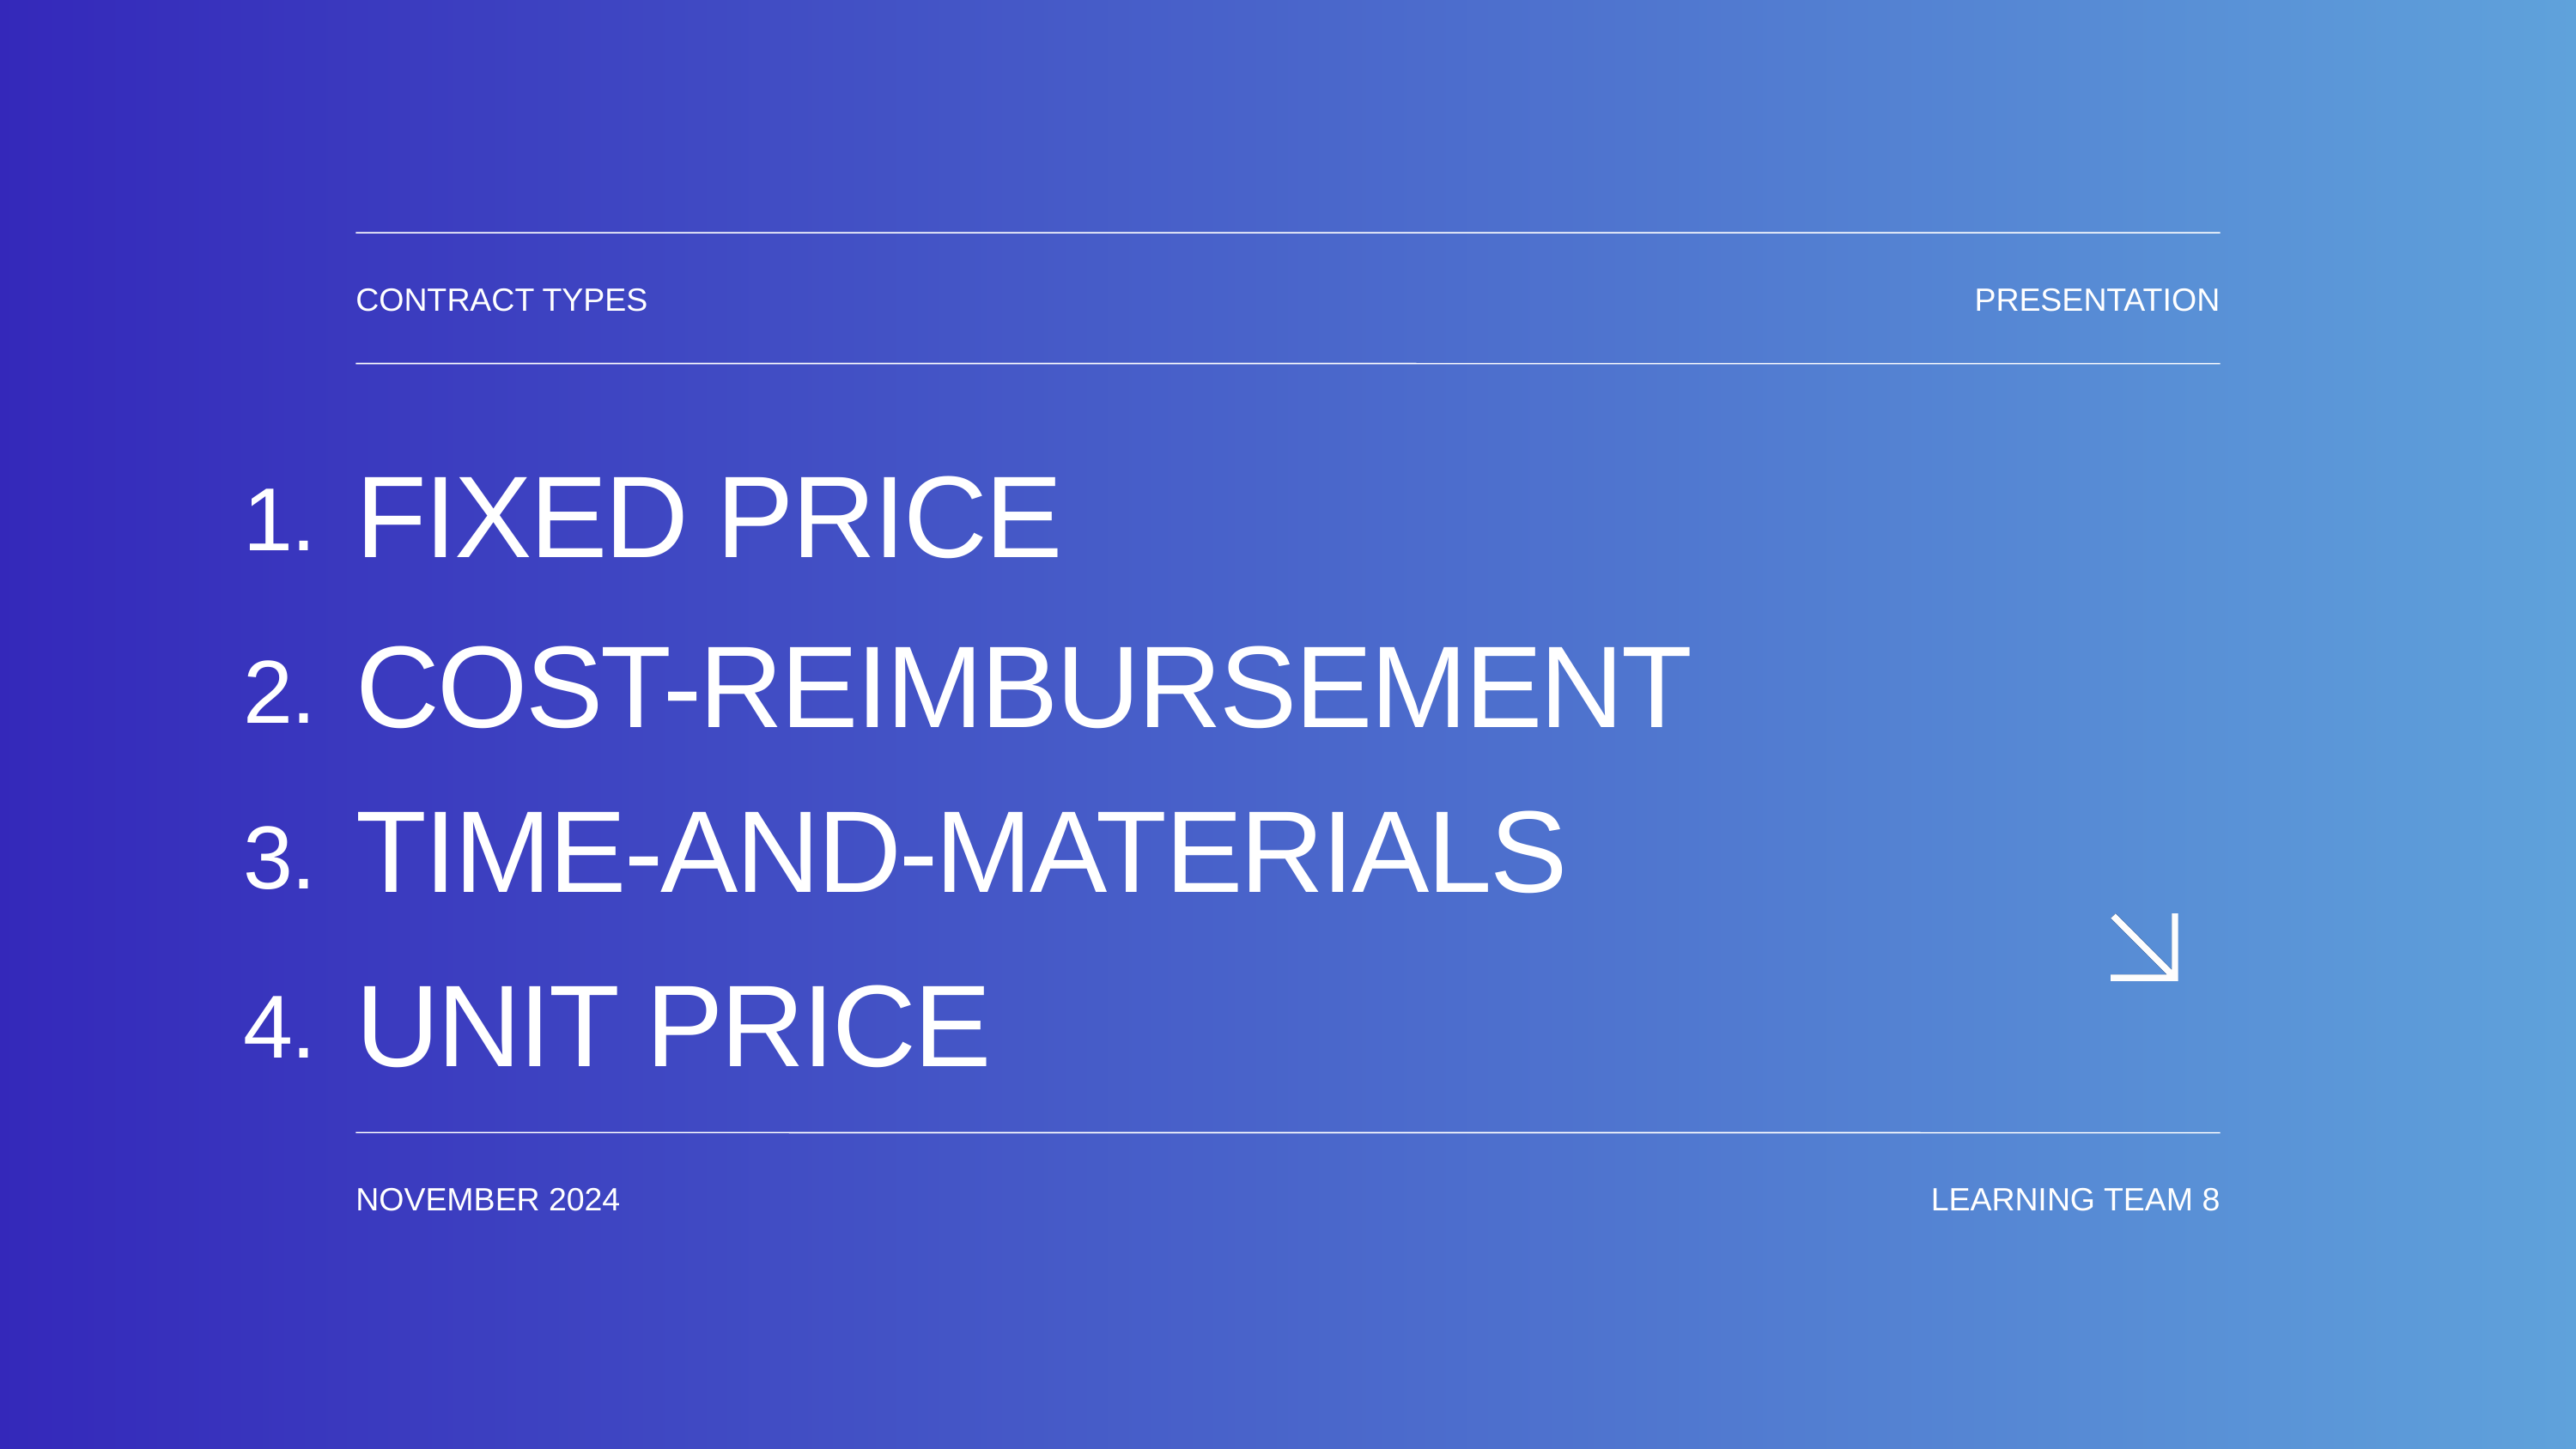

CONTRACT TYPES
PRESENTATION

FIXED PRICE
1.
COST-REIMBURSEMENT

2.
TIME-AND-MATERIALS
3.

UNIT PRICE
4.

NOVEMBER 2024
LEARNING TEAM 8